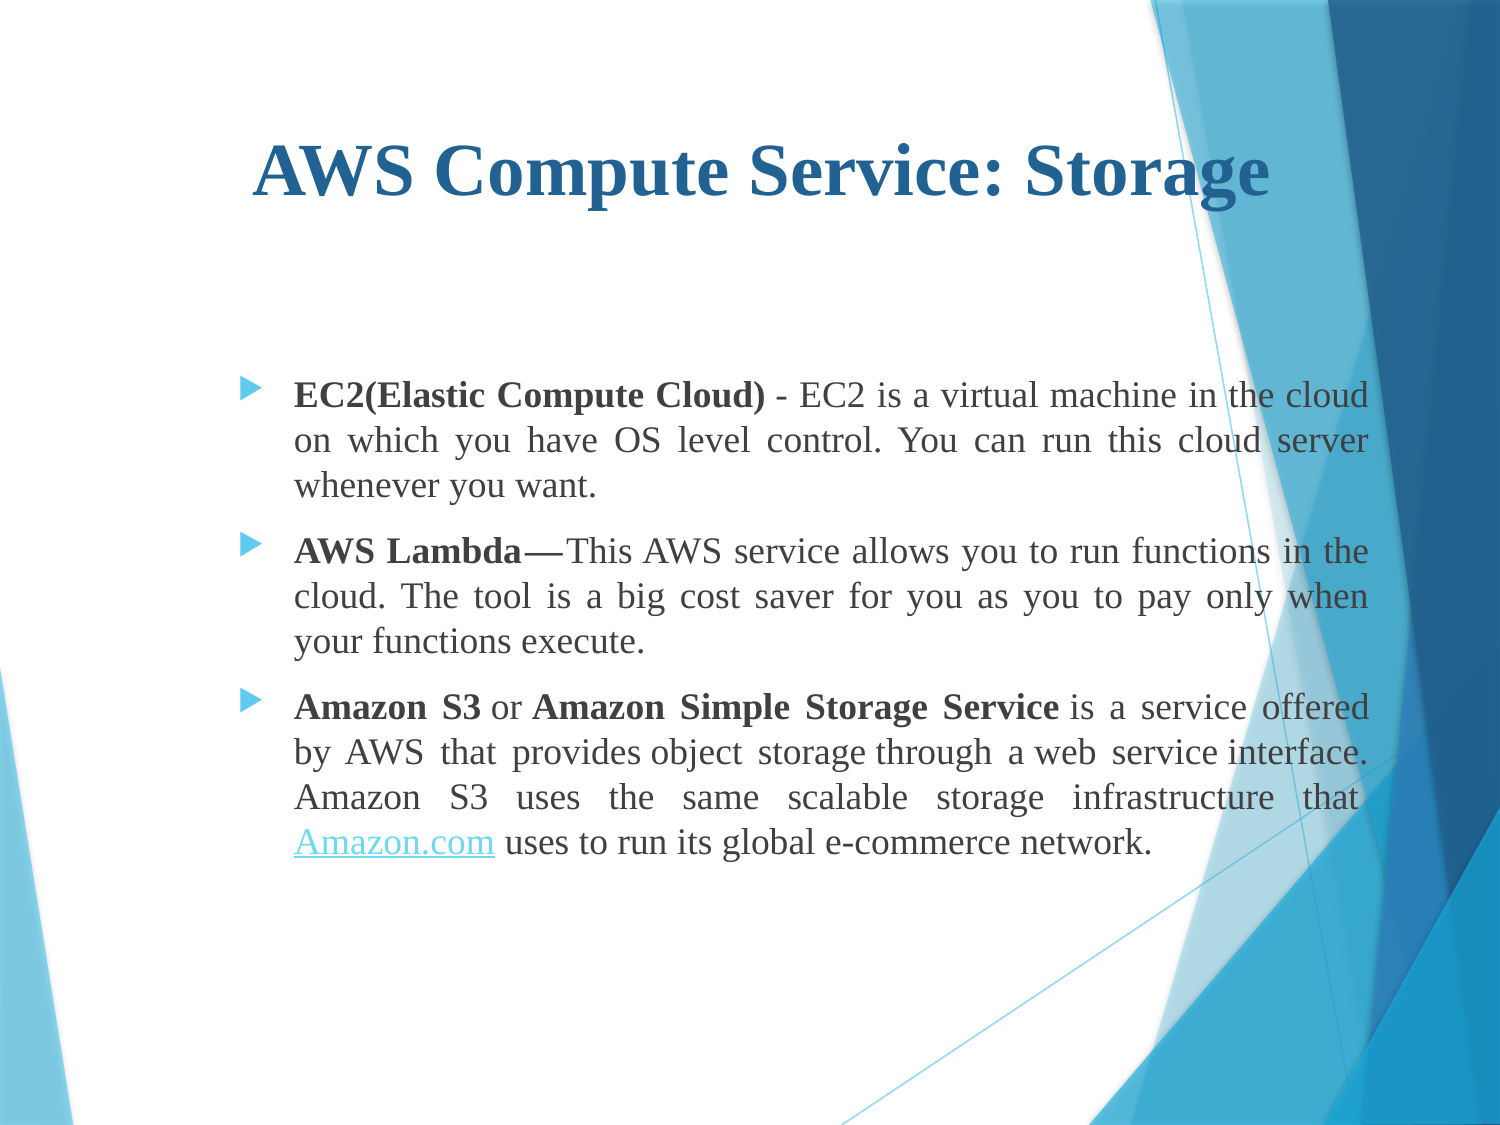

# AWS Compute Service: Storage
EC2(Elastic Compute Cloud) - EC2 is a virtual machine in the cloud on which you have OS level control. You can run this cloud server whenever you want.
AWS Lambda — This AWS service allows you to run functions in the cloud. The tool is a big cost saver for you as you to pay only when your functions execute.
Amazon S3 or Amazon Simple Storage Service is a service offered by AWS that provides object storage through a web service interface. Amazon S3 uses the same scalable storage infrastructure that Amazon.com uses to run its global e-commerce network.